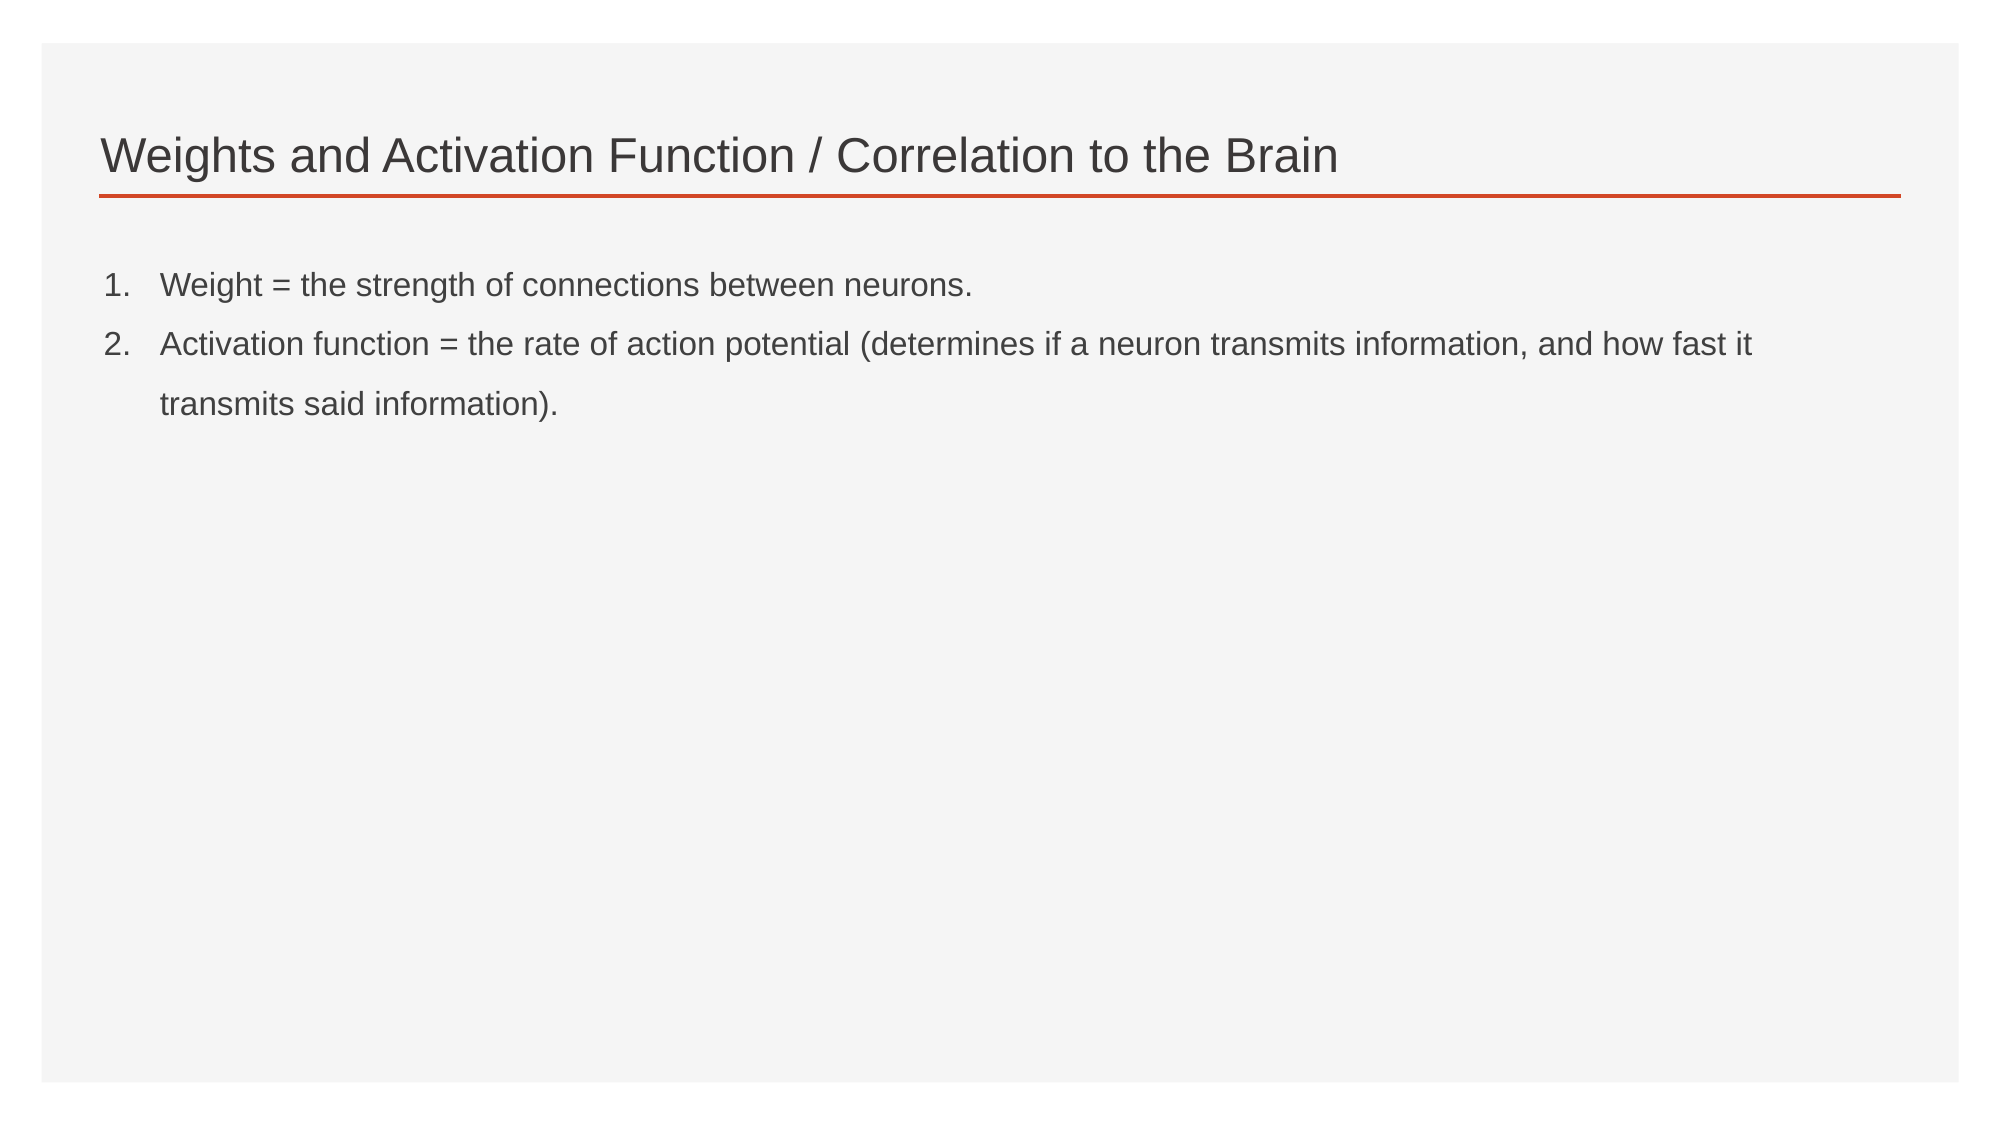

# Weights and Activation Function / Correlation to the Brain
Weight = the strength of connections between neurons.
Activation function = the rate of action potential (determines if a neuron transmits information, and how fast it transmits said information).